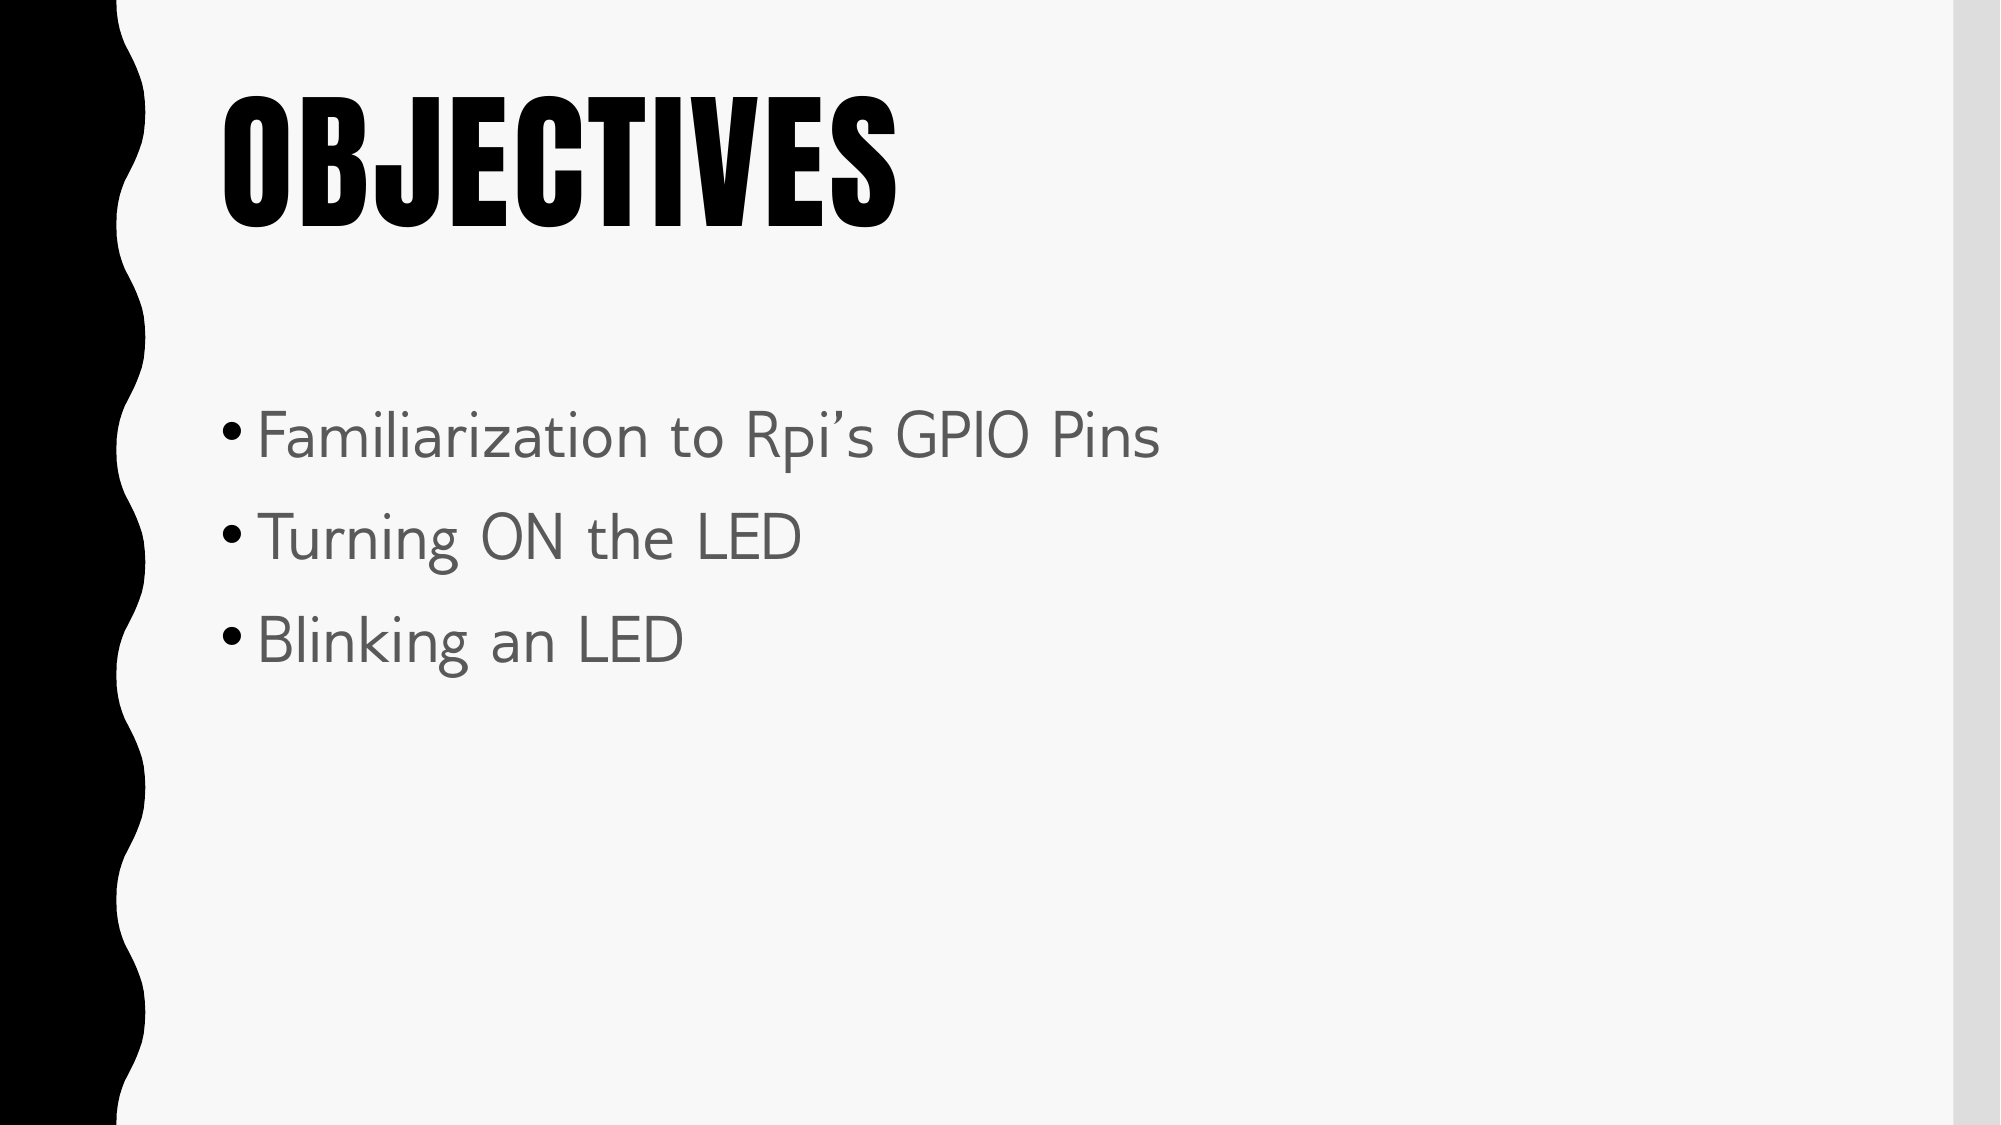

# Objectives
Familiarization to Rpi’s GPIO Pins
Turning ON the LED
Blinking an LED